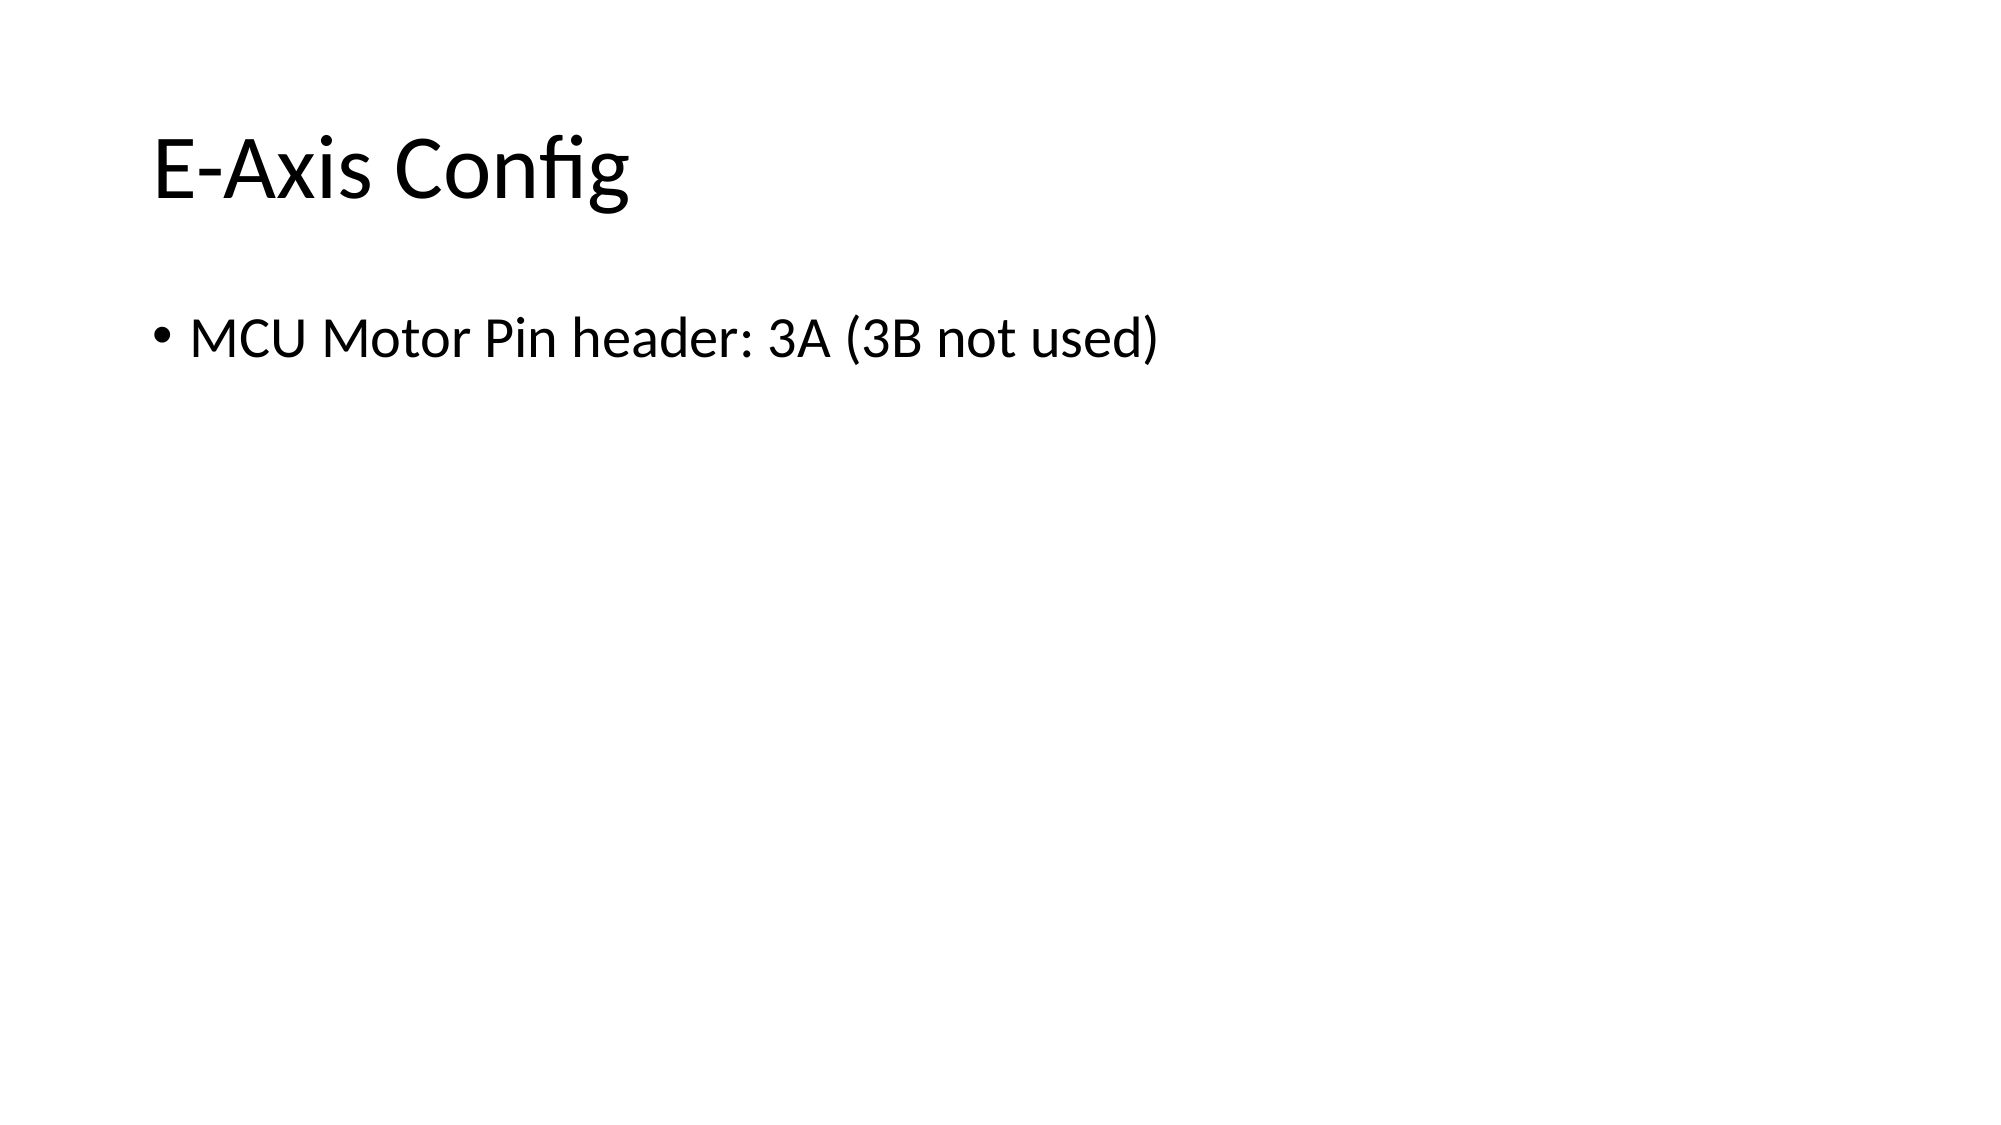

# E-Axis Config
MCU Motor Pin header: 3A (3B not used)